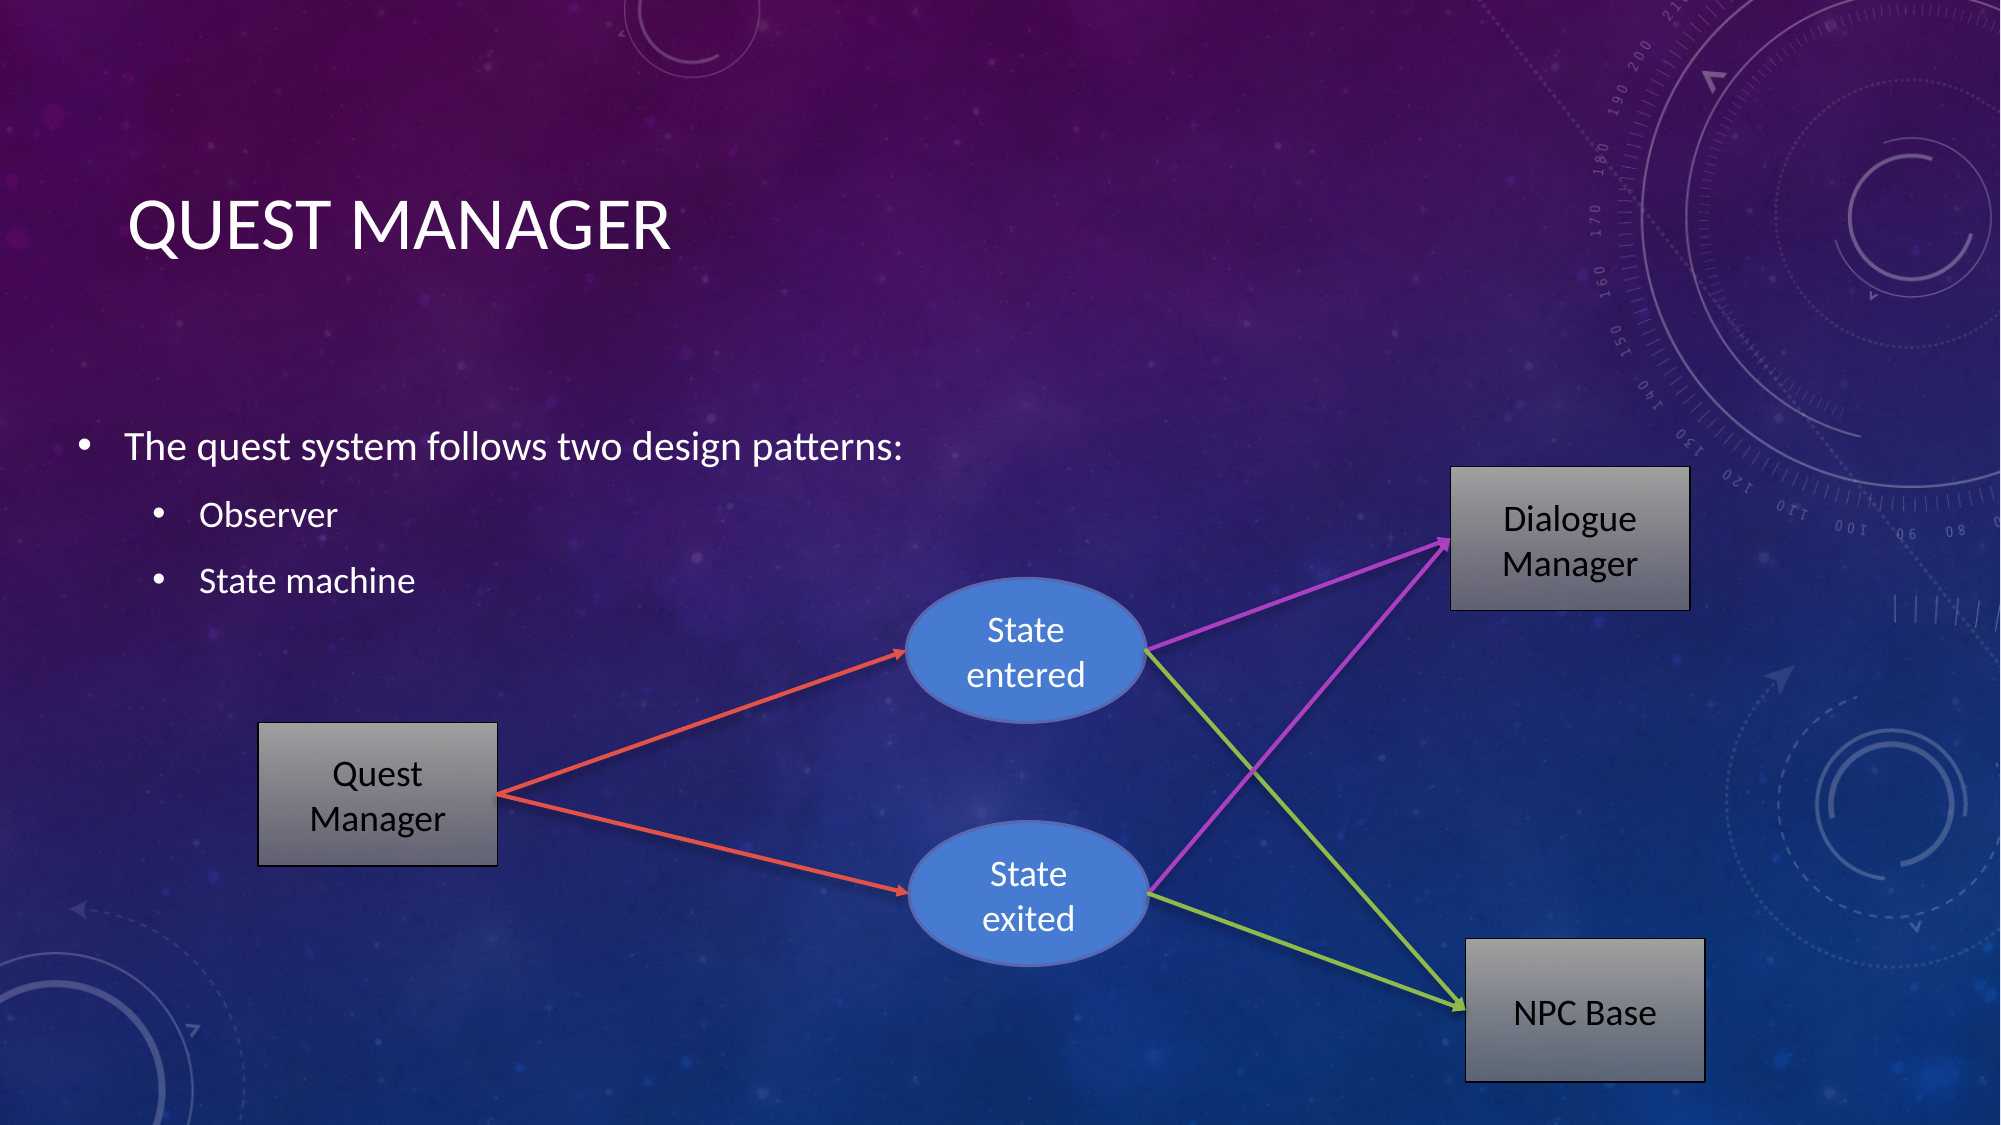

# Quest manager
The quest system follows two design patterns:
Observer
State machine
Dialogue Manager
State entered
Quest Manager
State exited
NPC Base